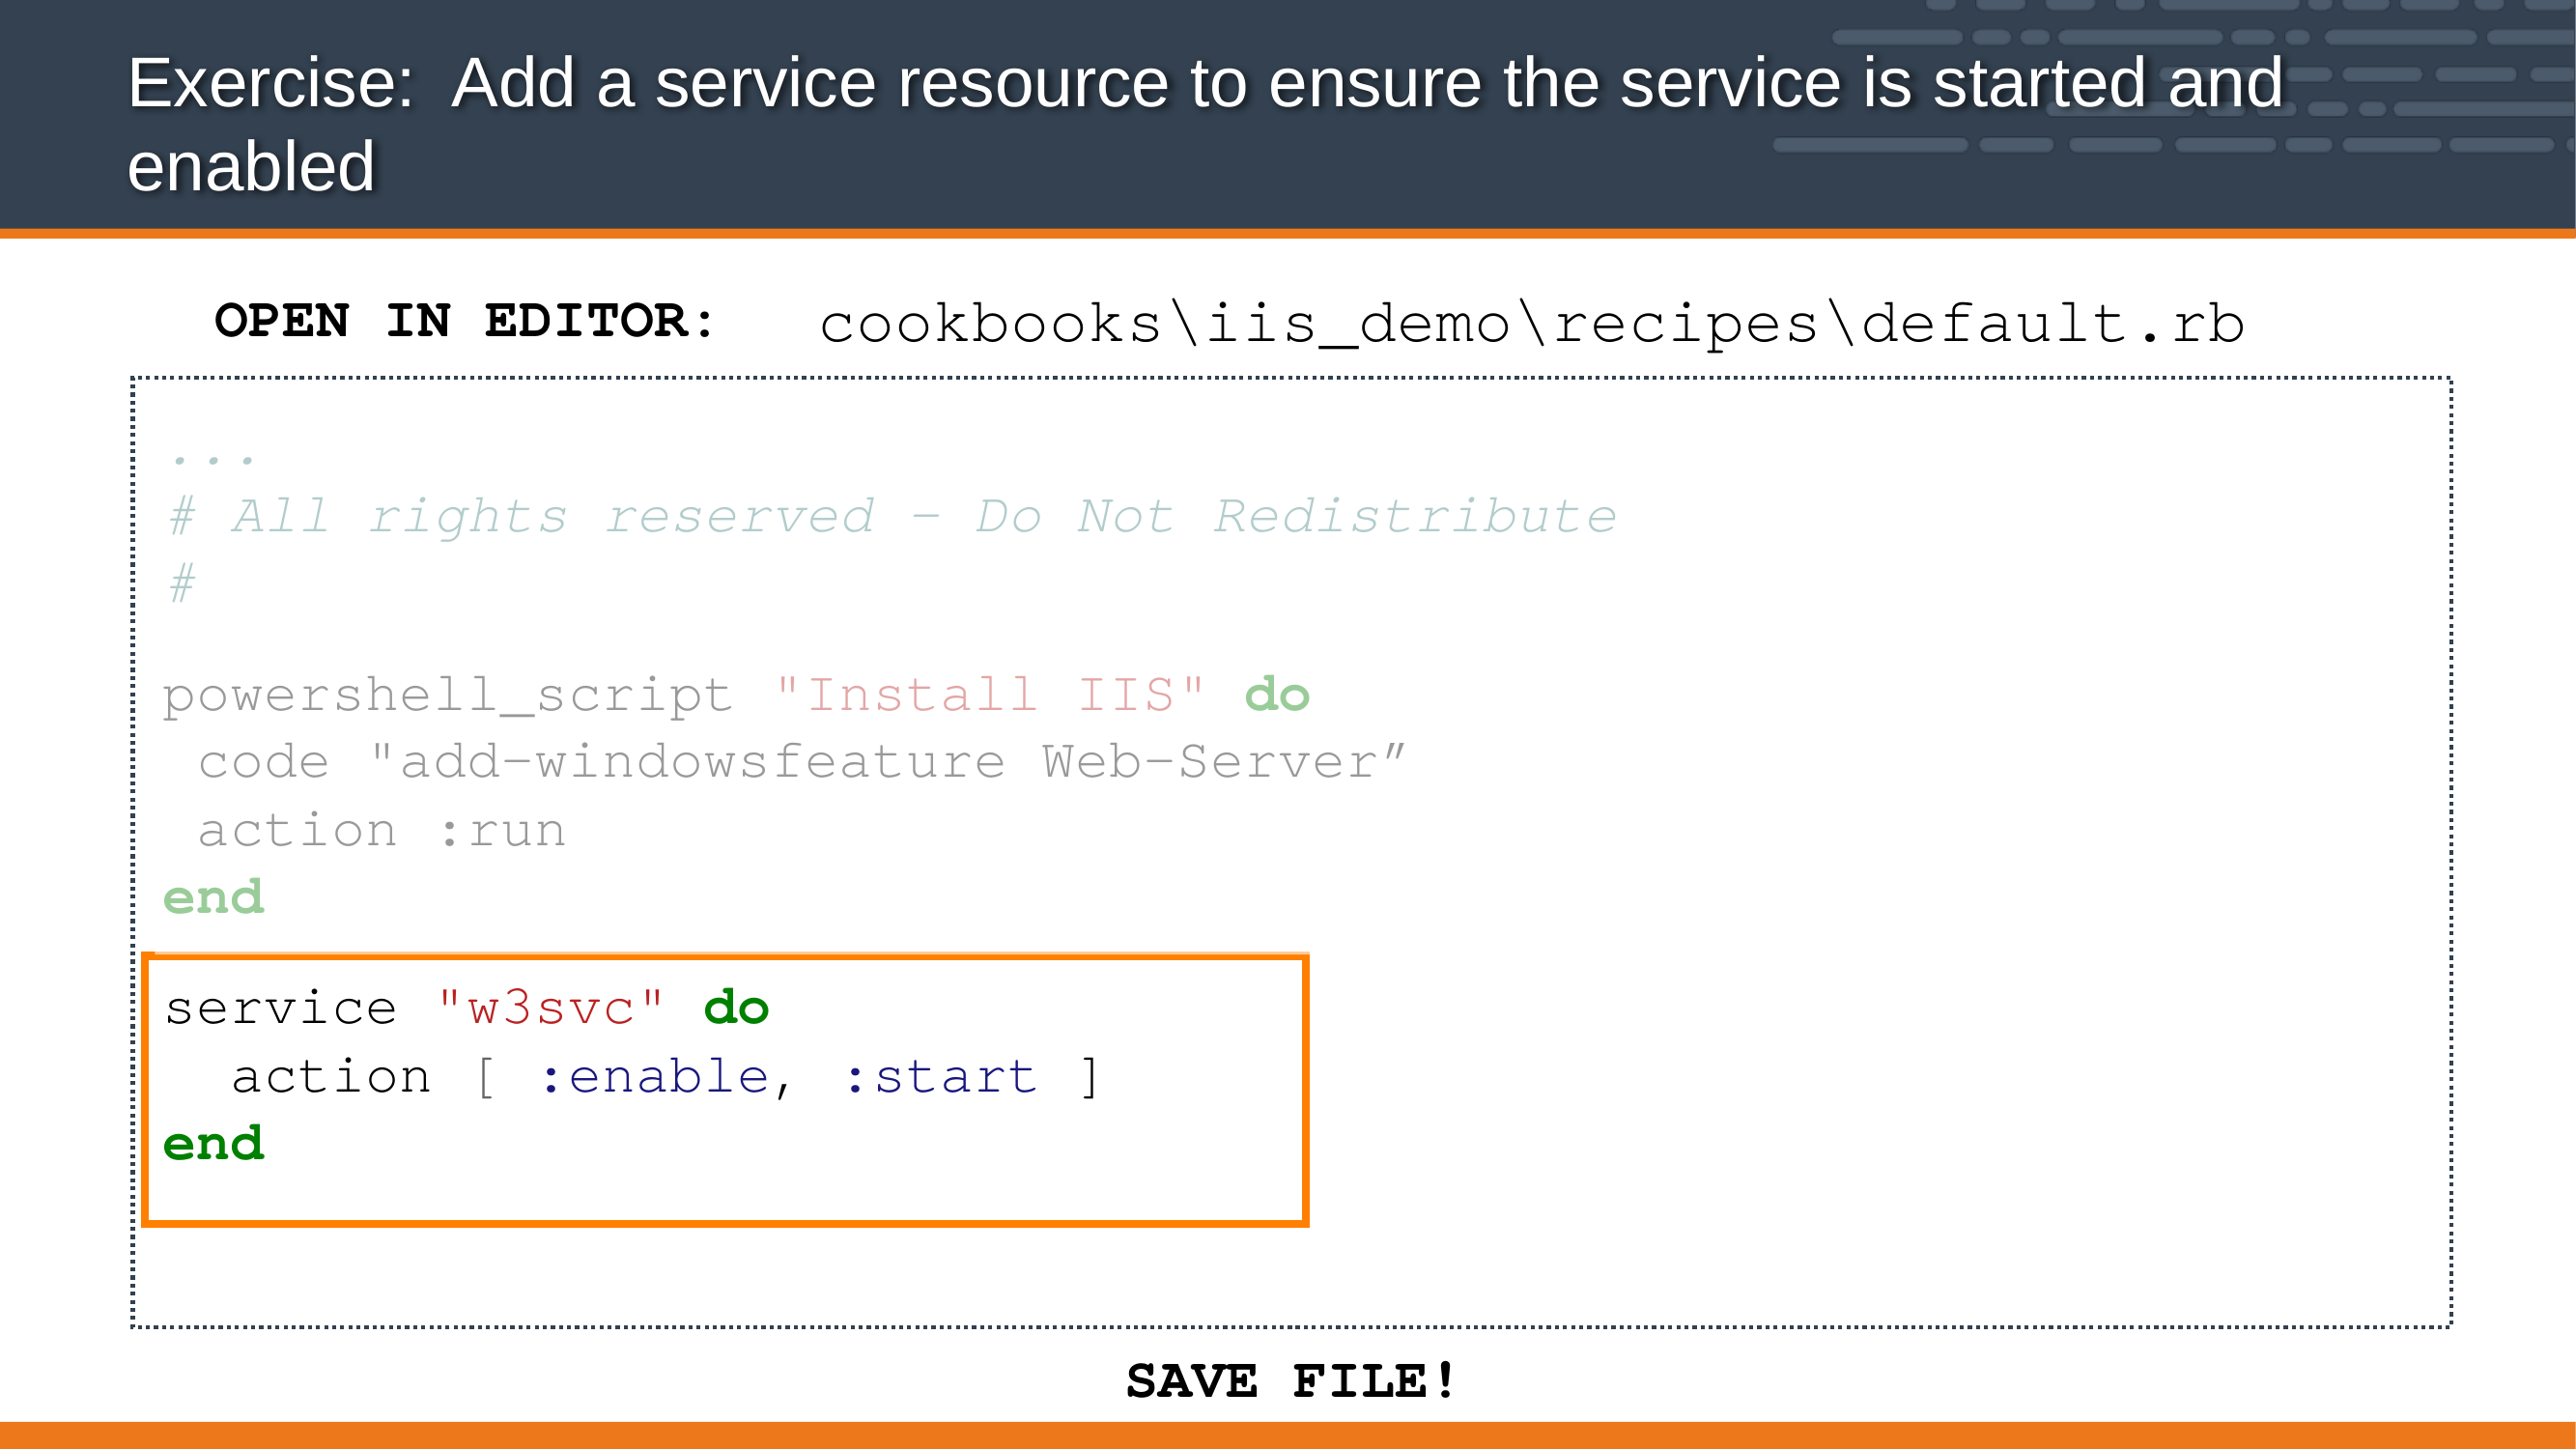

# Exercise:  Add a service resource to ensure the service is started and enabled
cookbooks\iis_demo\recipes\default.rb
OPEN IN EDITOR:

...
# All rights reserved - Do Not Redistribute
#

powershell_script "Install IIS" do
 code "add-windowsfeature Web-Server”
 action :run
end

service "w3svc" do
  action [ :enable, :start ]
end

SAVE FILE!